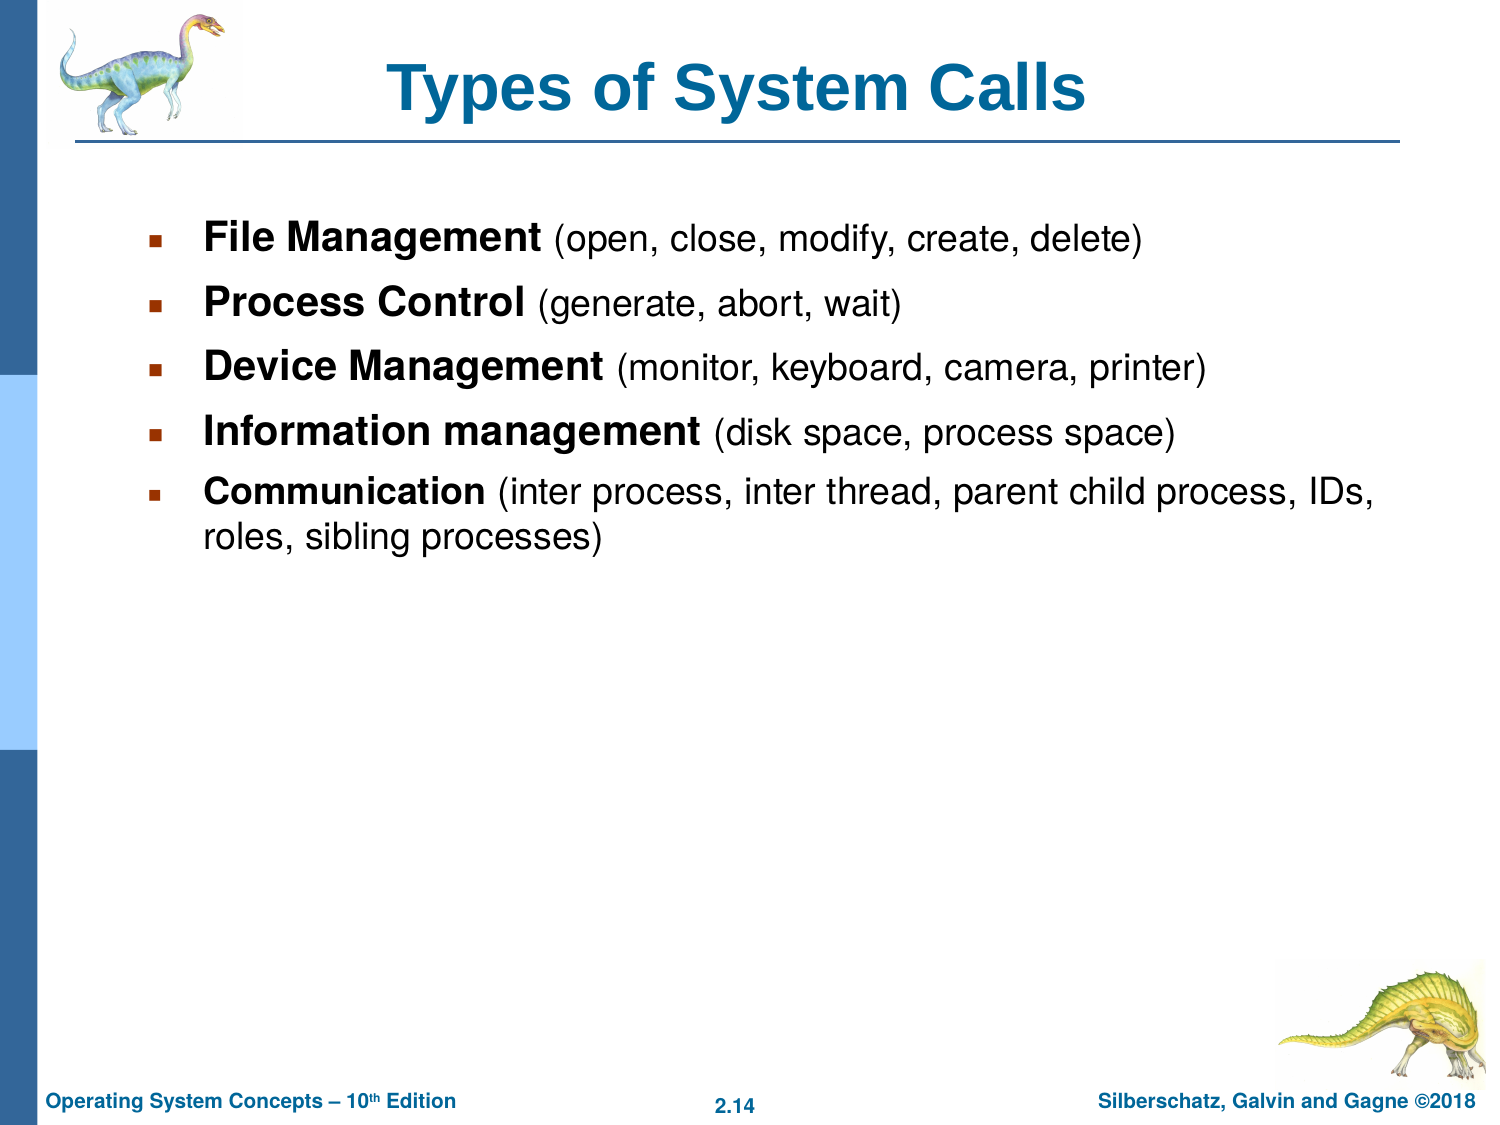

# Types of System Calls
File Management (open, close, modify, create, delete)
Process Control (generate, abort, wait)
Device Management (monitor, keyboard, camera, printer)
Information management (disk space, process space)
Communication (inter process, inter thread, parent child process, IDs, roles, sibling processes)